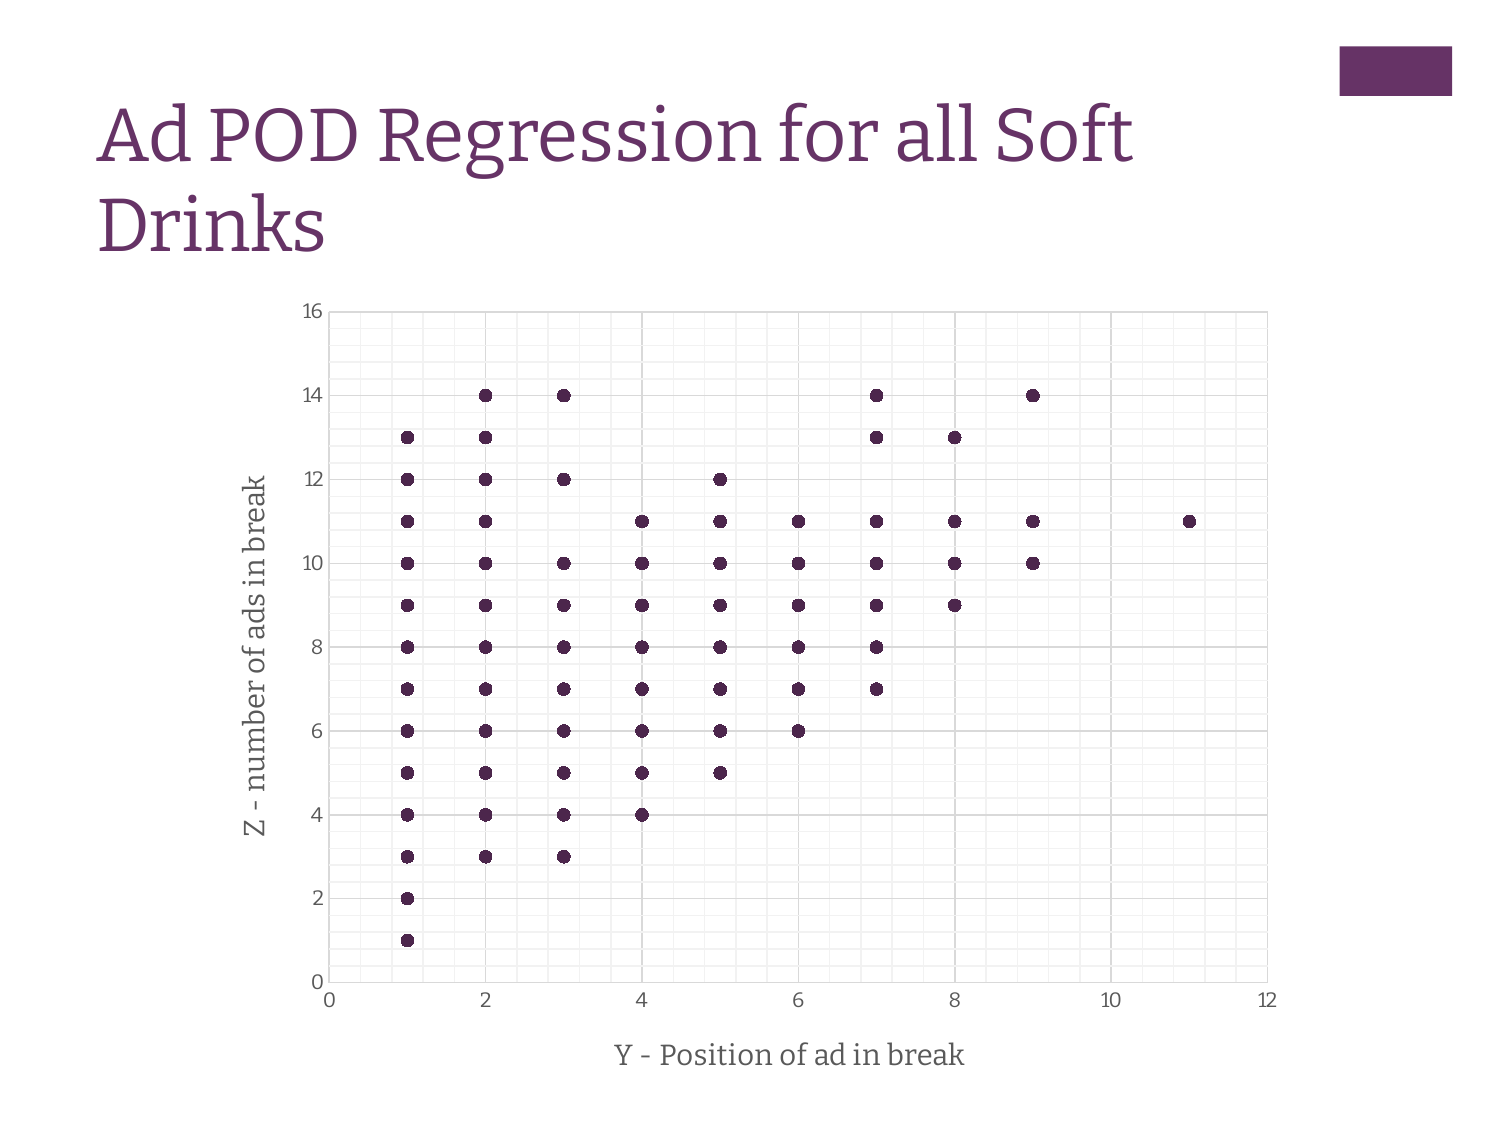

Ad POD Regression for all Soft Drinks

### Chart

| Category | Z |
|---|---|